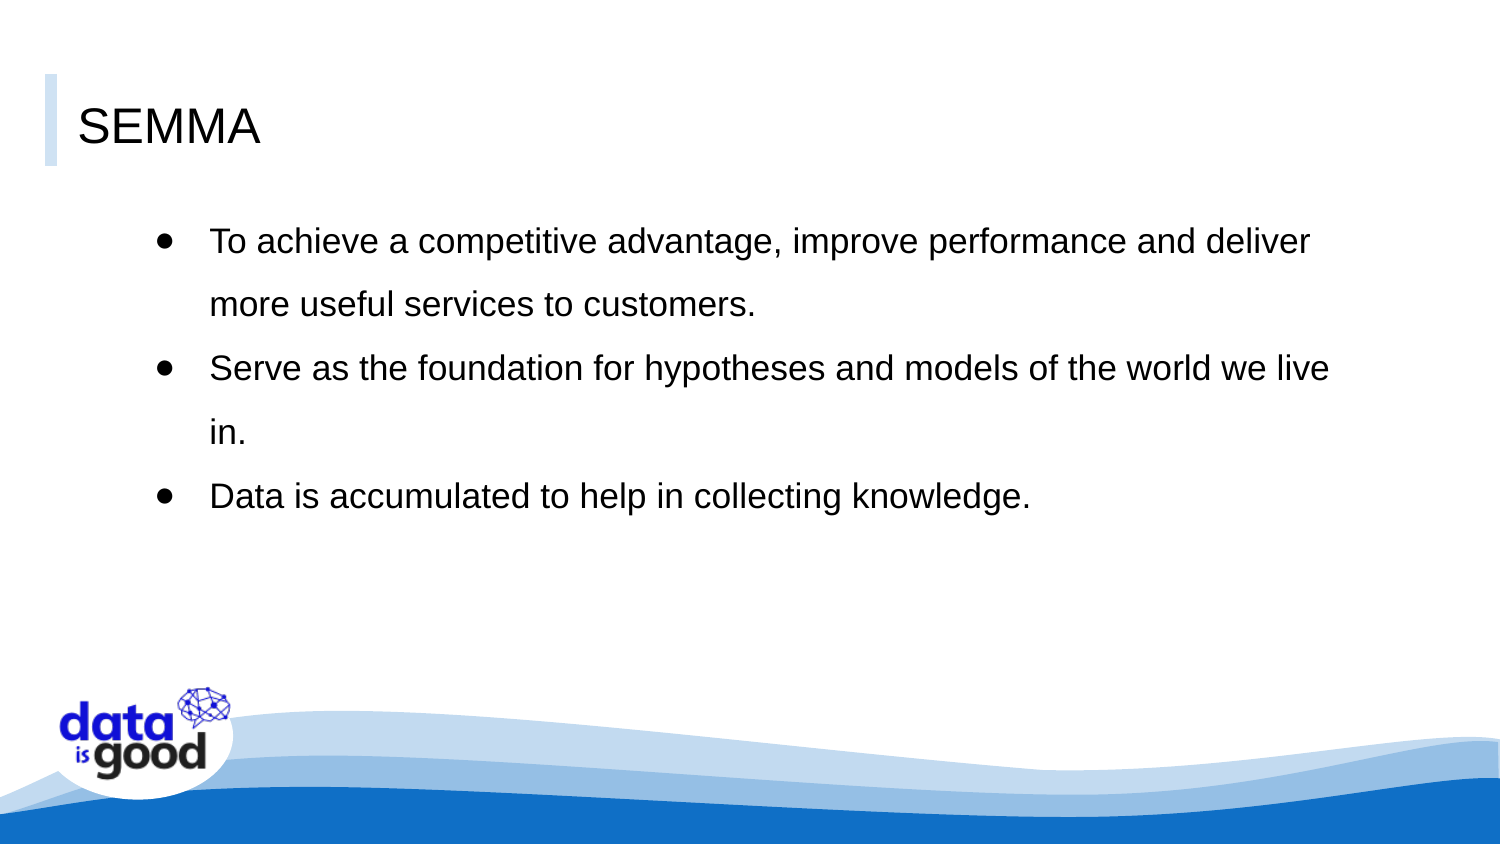

# SEMMA
To achieve a competitive advantage, improve performance and deliver more useful services to customers.
Serve as the foundation for hypotheses and models of the world we live in.
Data is accumulated to help in collecting knowledge.